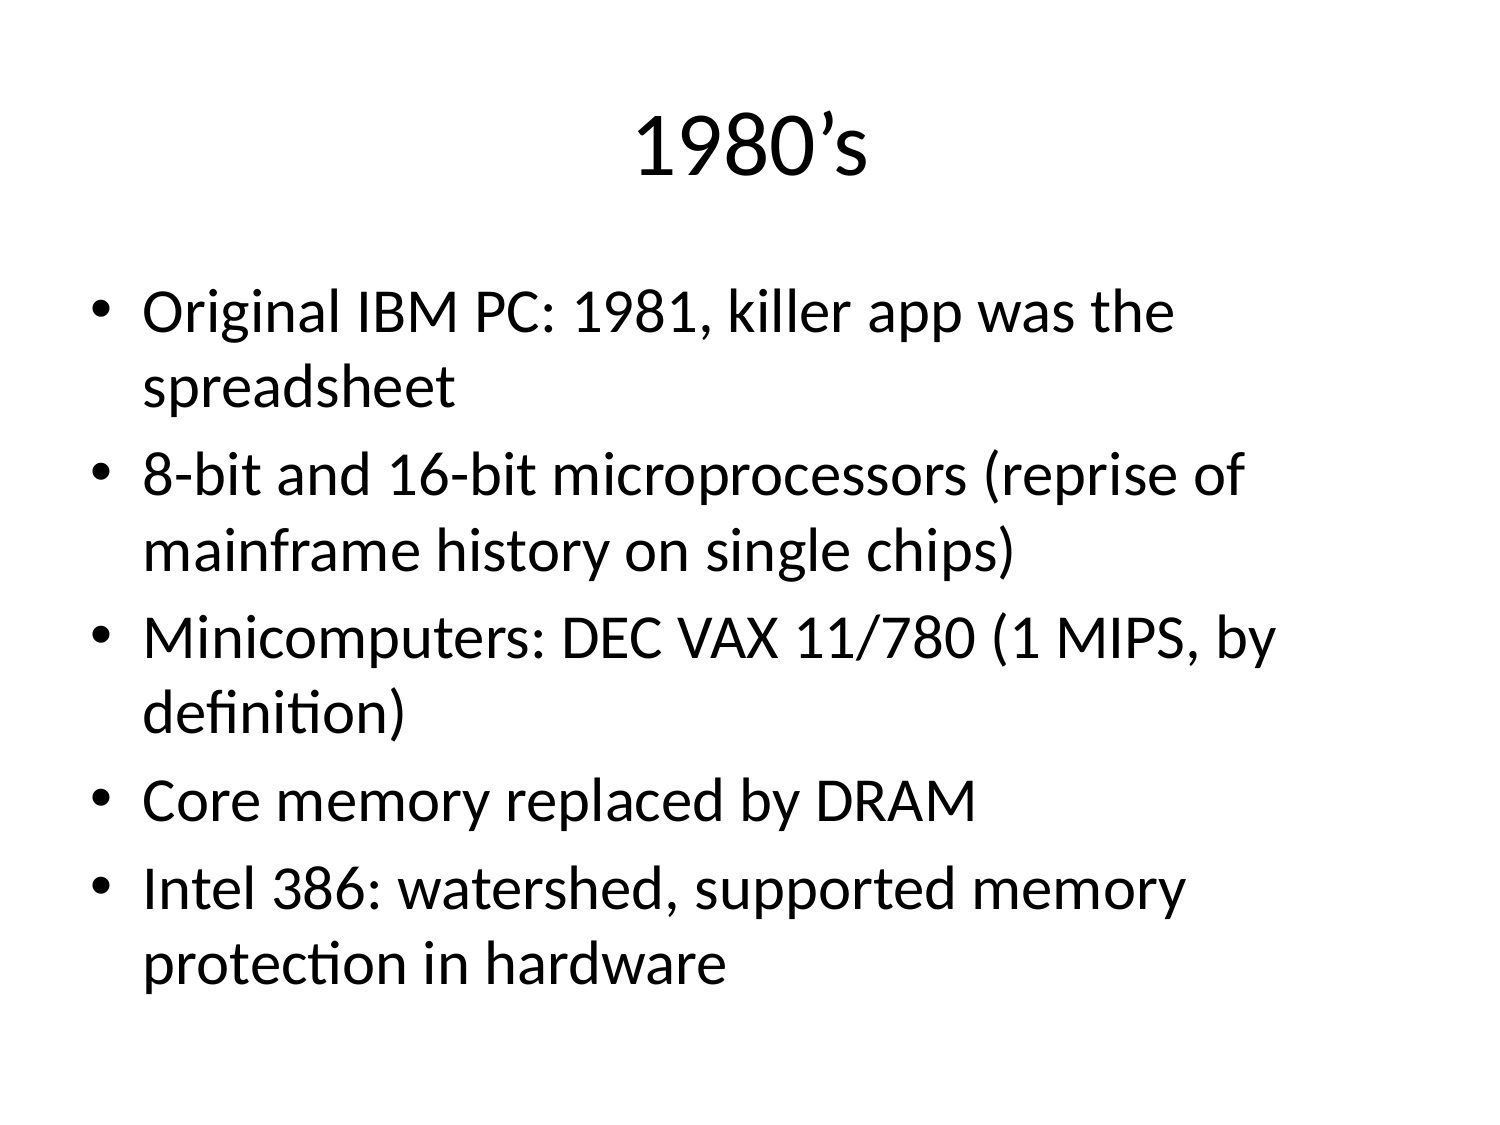

# 1980’s
Original IBM PC: 1981, killer app was the spreadsheet
8-bit and 16-bit microprocessors (reprise of mainframe history on single chips)
Minicomputers: DEC VAX 11/780 (1 MIPS, by definition)
Core memory replaced by DRAM
Intel 386: watershed, supported memory protection in hardware